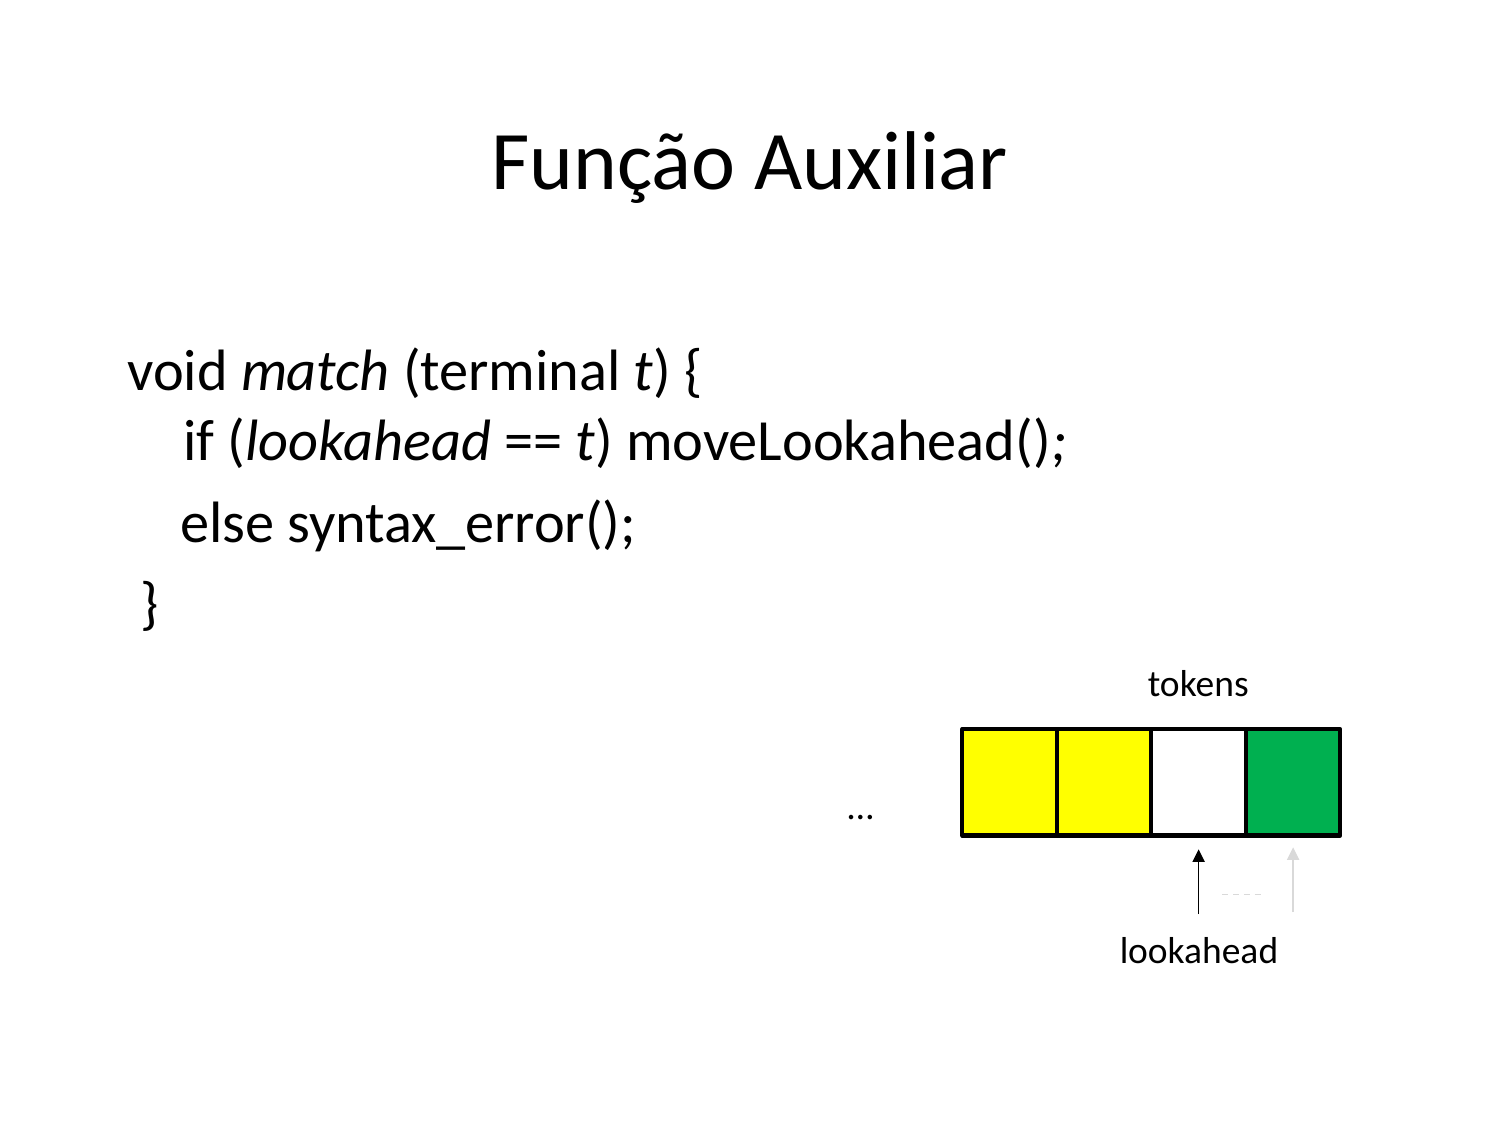

# Função Auxiliar
void match (terminal t) {
if (lookahead == t) moveLookahead();
    else syntax_error();
 }
tokens

…
lookahead